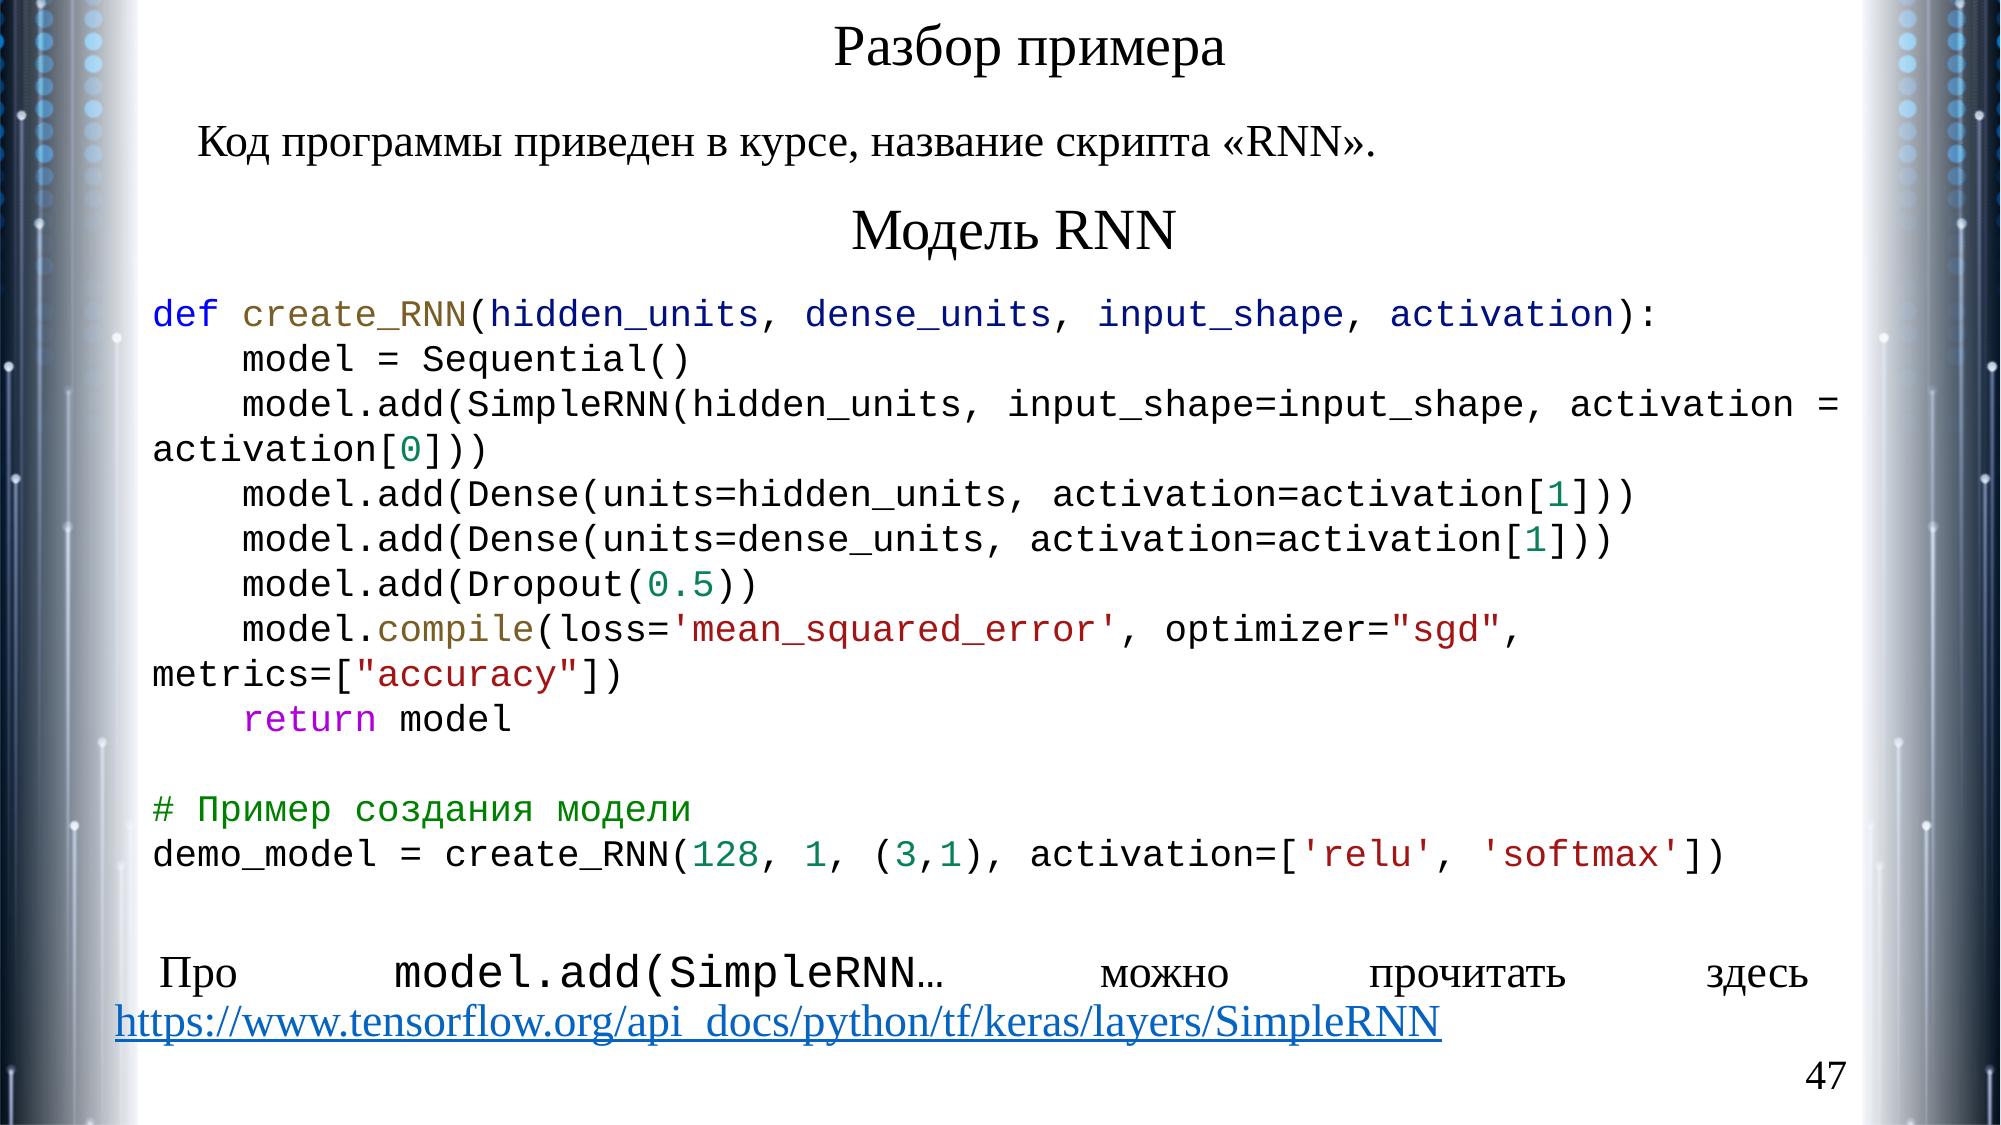

# Разбор примера
Код программы приведен в курсе, название скрипта «RNN».
Модель RNN
def create_RNN(hidden_units, dense_units, input_shape, activation):
    model = Sequential()
    model.add(SimpleRNN(hidden_units, input_shape=input_shape, activation = activation[0]))
    model.add(Dense(units=hidden_units, activation=activation[1]))
    model.add(Dense(units=dense_units, activation=activation[1]))
    model.add(Dropout(0.5))
    model.compile(loss='mean_squared_error', optimizer="sgd", metrics=["accuracy"])
    return model

# Пример создания модели demo_model = create_RNN(128, 1, (3,1), activation=['relu', 'softmax'])
Про model.add(SimpleRNN… можно прочитать здесь https://www.tensorflow.org/api_docs/python/tf/keras/layers/SimpleRNN
47